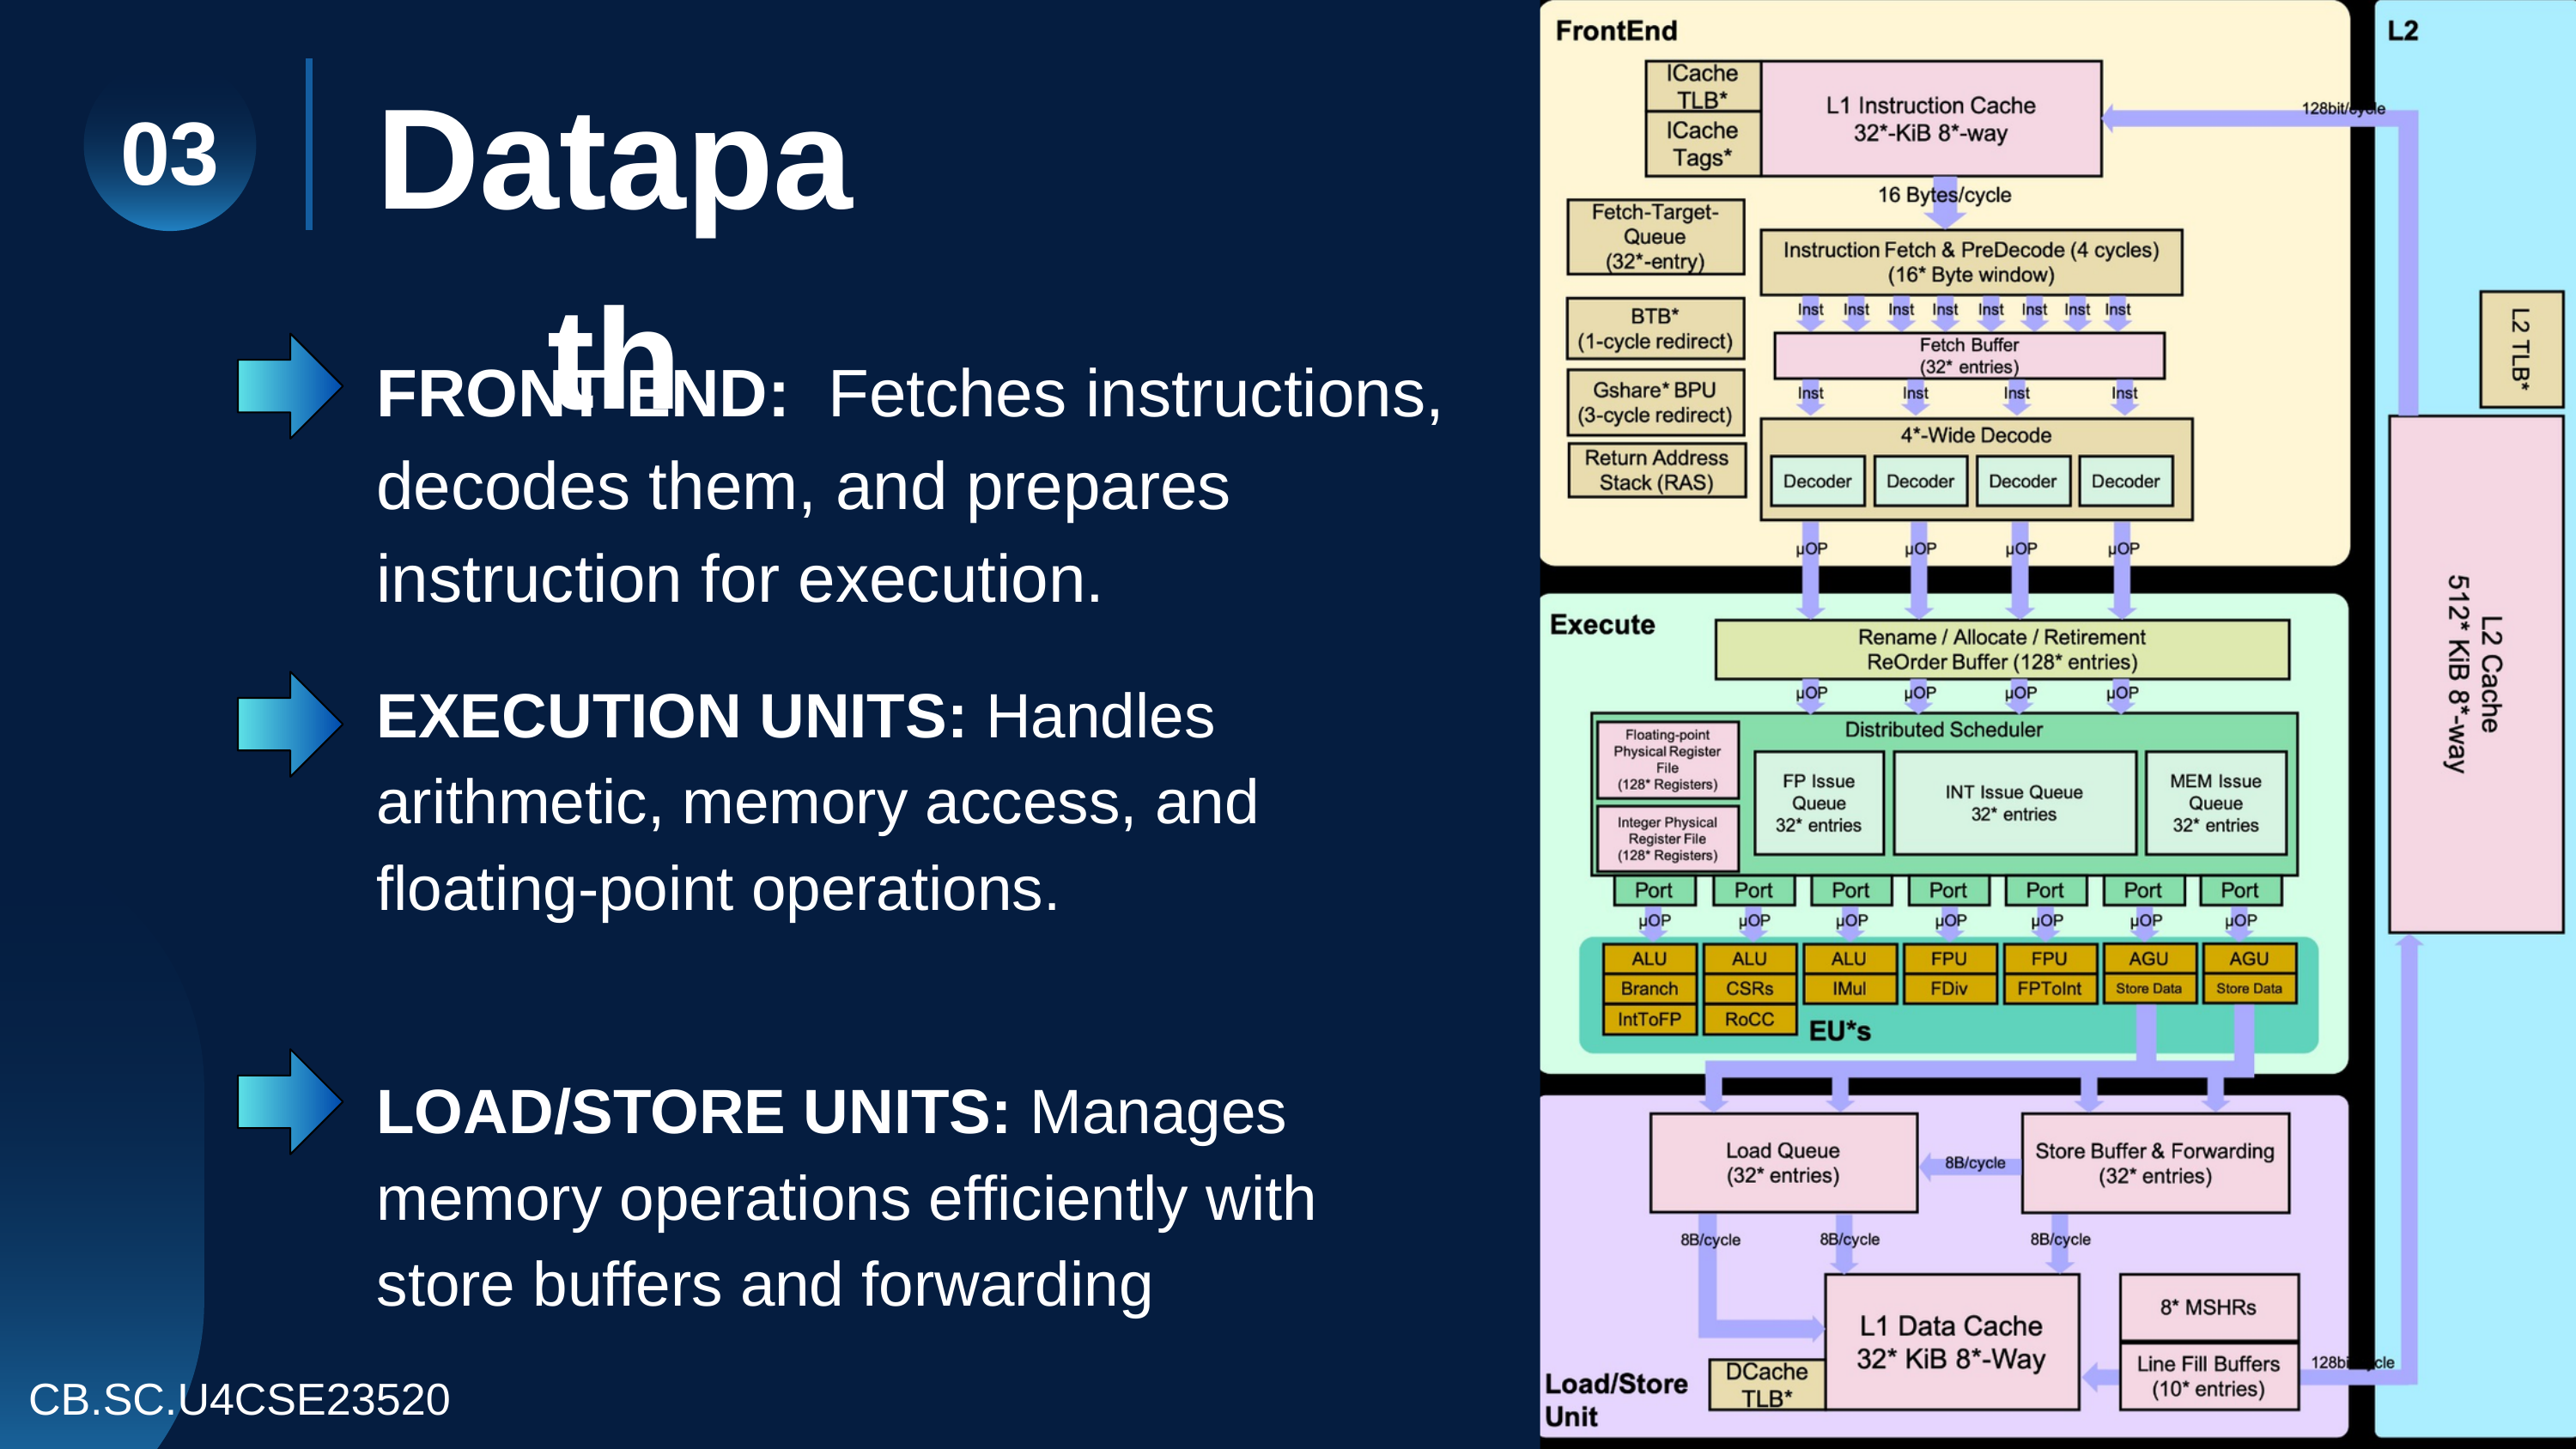

Datapath

03

FRONT-END:  Fetches instructions, decodes them, and prepares instruction for execution.

EXECUTION UNITS: Handles arithmetic, memory access, and floating-point operations.

LOAD/STORE UNITS: Manages memory operations efficiently with store buffers and forwarding
CB.SC.U4CSE23520